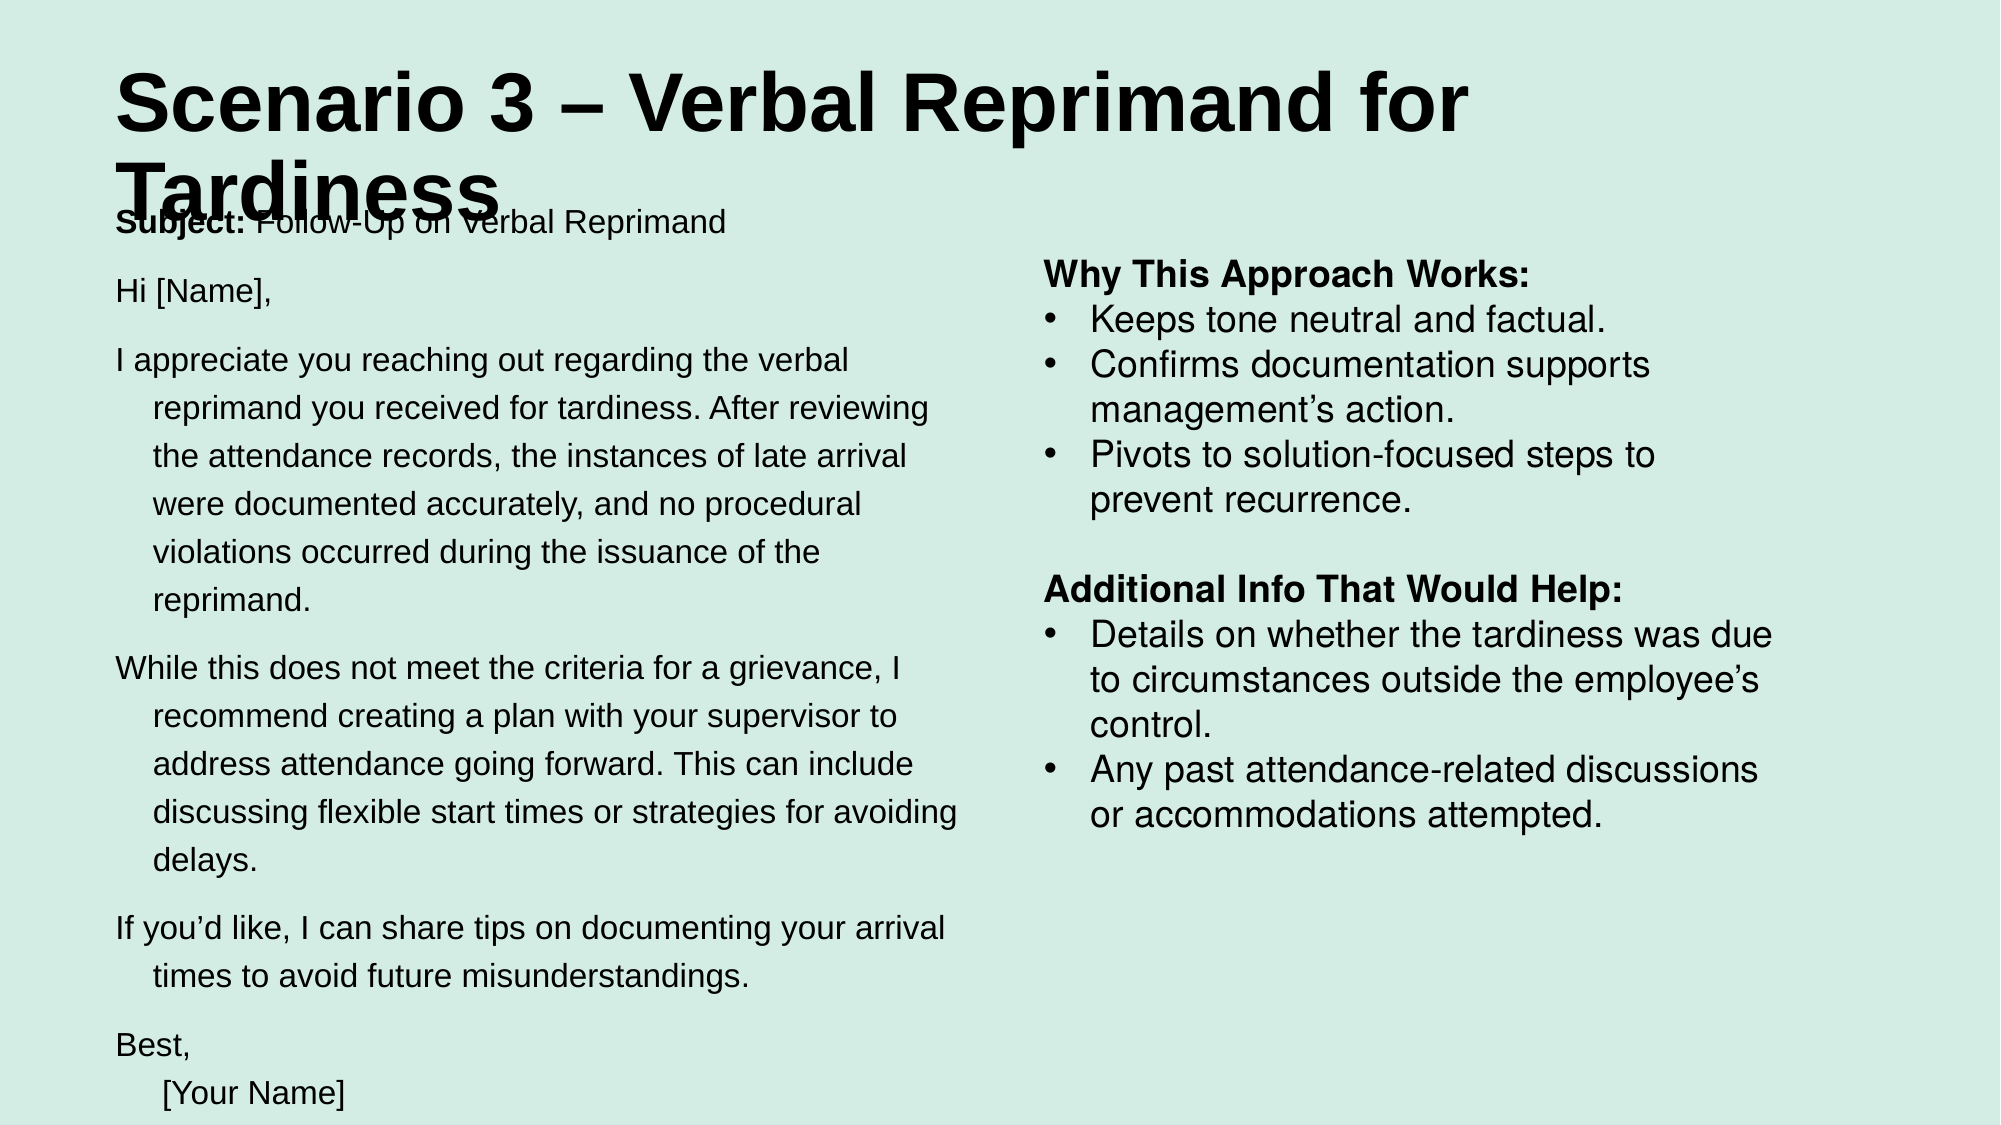

# Scenario 3 – Verbal Reprimand for Tardiness
Subject: Follow-Up on Verbal Reprimand
Hi [Name],
I appreciate you reaching out regarding the verbal reprimand you received for tardiness. After reviewing the attendance records, the instances of late arrival were documented accurately, and no procedural violations occurred during the issuance of the reprimand.
While this does not meet the criteria for a grievance, I recommend creating a plan with your supervisor to address attendance going forward. This can include discussing flexible start times or strategies for avoiding delays.
If you’d like, I can share tips on documenting your arrival times to avoid future misunderstandings.
Best,
 [Your Name]
Why This Approach Works:
Keeps tone neutral and factual.
Confirms documentation supports management’s action.
Pivots to solution-focused steps to prevent recurrence.

Additional Info That Would Help:
Details on whether the tardiness was due to circumstances outside the employee’s control.
Any past attendance-related discussions or accommodations attempted.